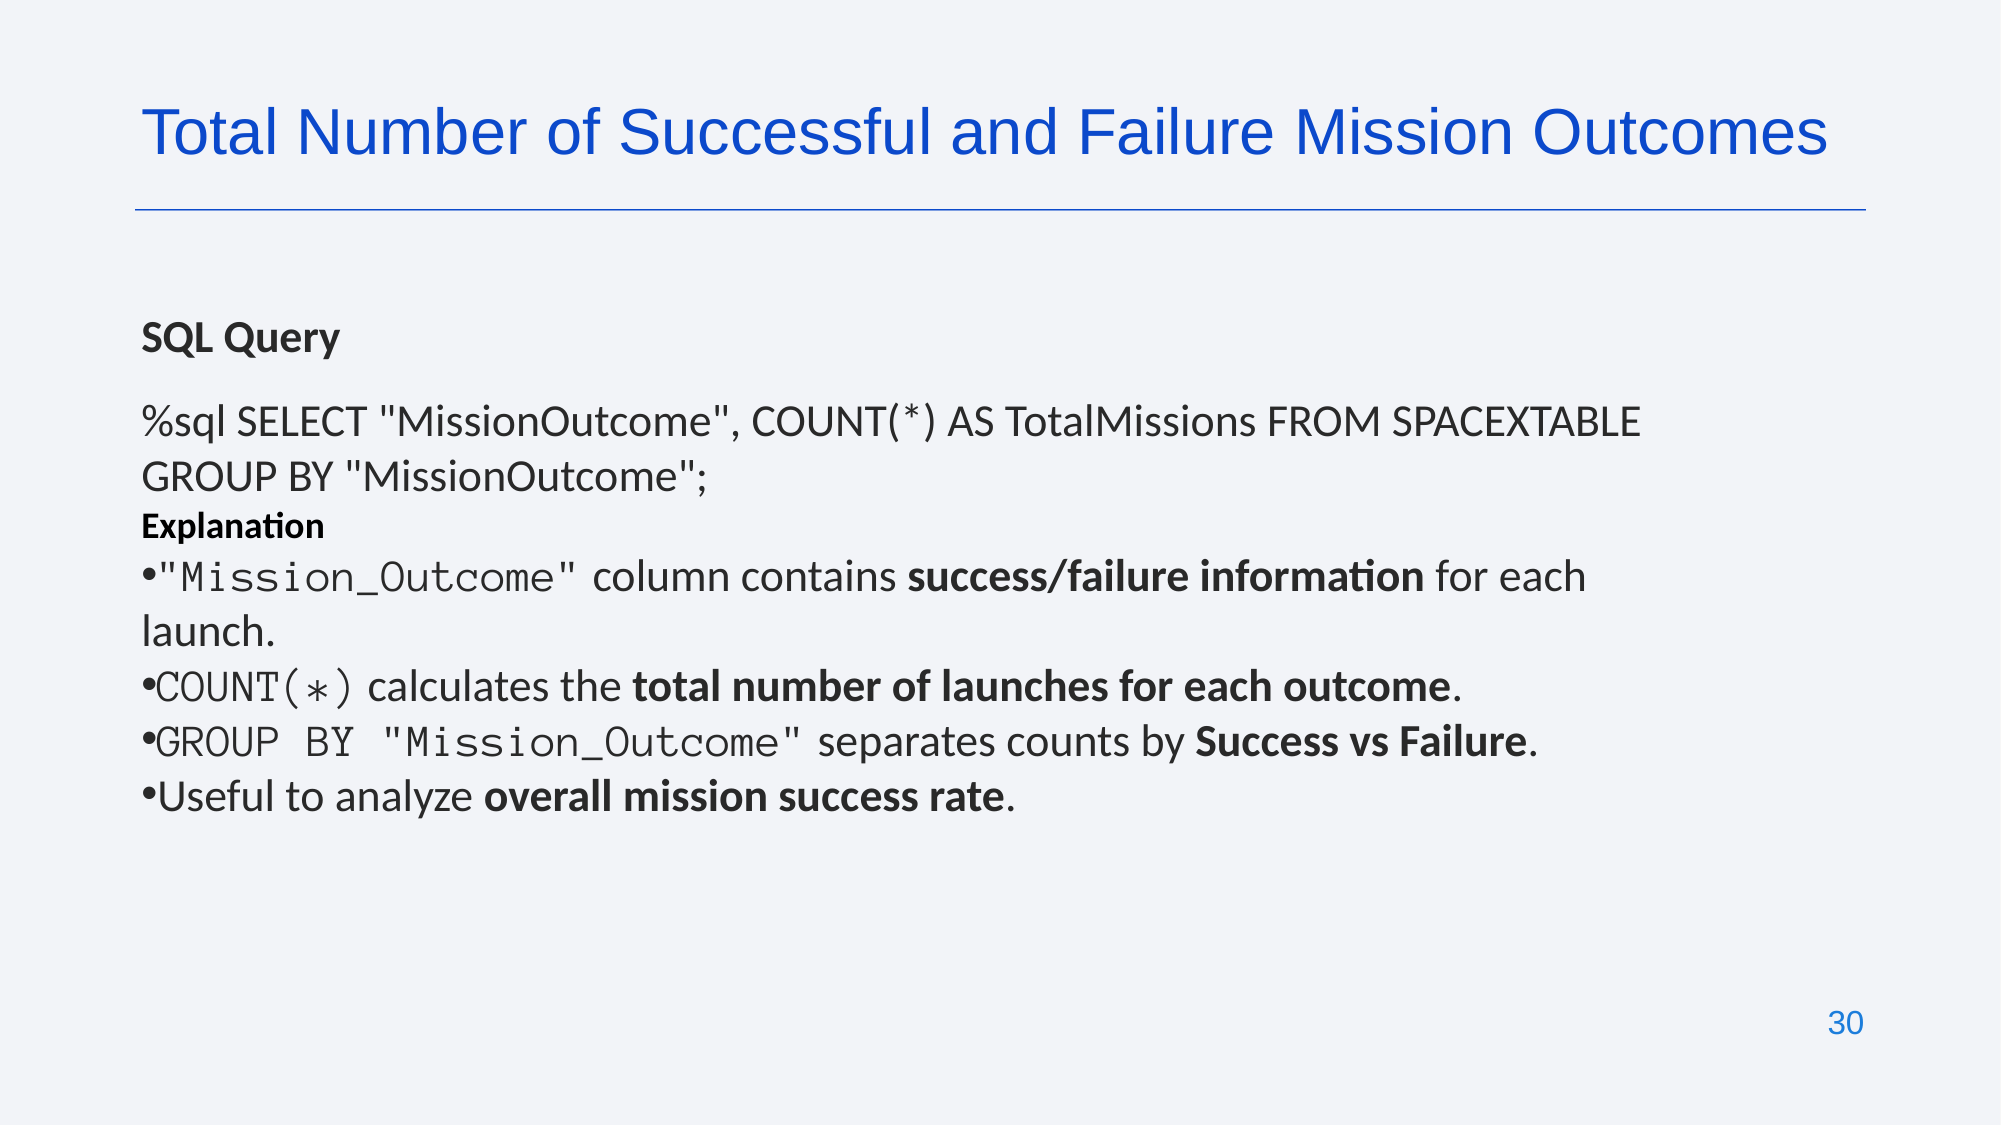

Total Number of Successful and Failure Mission Outcomes
SQL Query
%sql SELECT "MissionOutcome", COUNT(*) AS TotalMissions FROM SPACEXTABLE GROUP BY "MissionOutcome";
Explanation
"Mission_Outcome" column contains success/failure information for each launch.
COUNT(*) calculates the total number of launches for each outcome.
GROUP BY "Mission_Outcome" separates counts by Success vs Failure.
Useful to analyze overall mission success rate.

30